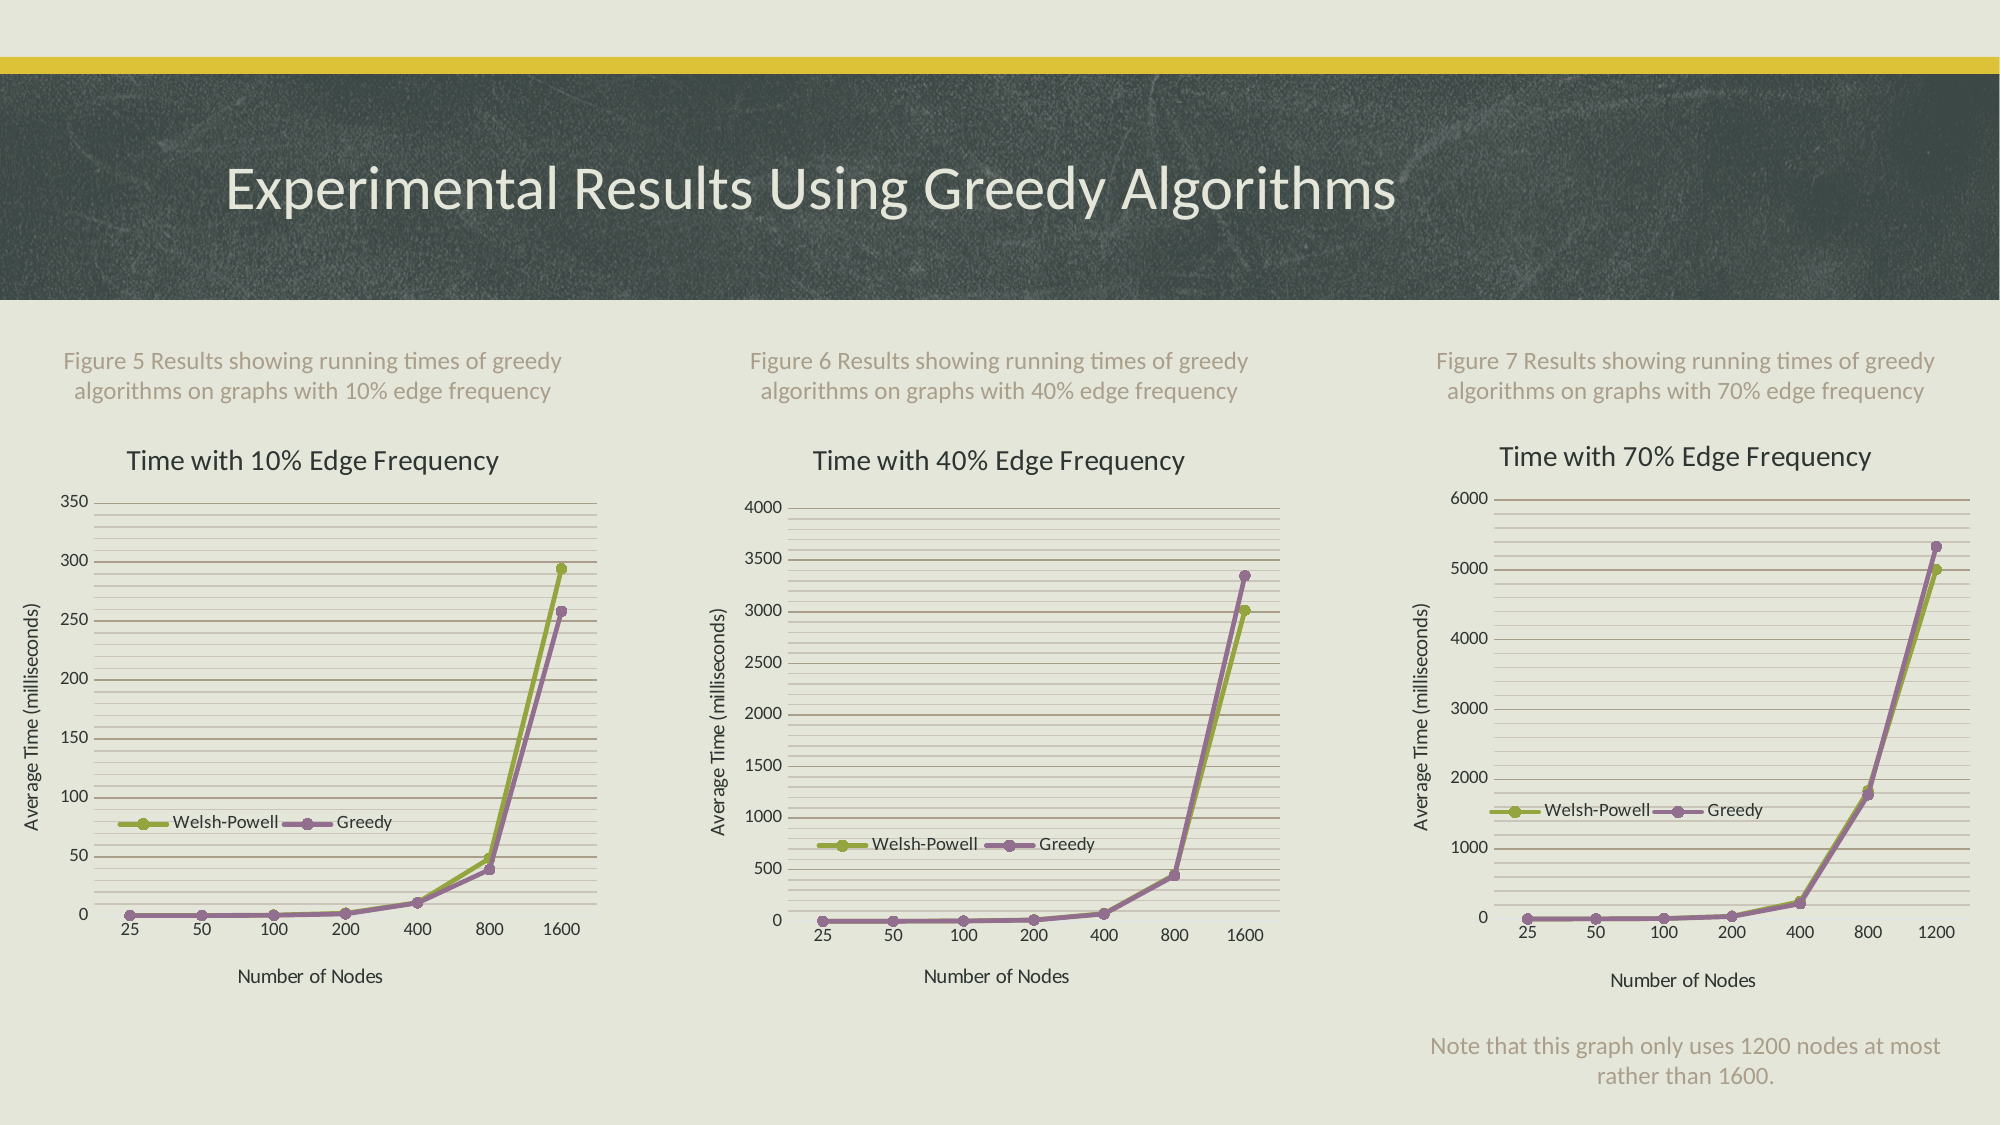

# Experimental Results Using Greedy Algorithms
Figure 6 Results showing running times of greedy algorithms on graphs with 40% edge frequency
Figure 7 Results showing running times of greedy algorithms on graphs with 70% edge frequency
Figure 5 Results showing running times of greedy algorithms on graphs with 10% edge frequency

### Chart: Time with 70% Edge Frequency

| Category |  |  |
|---|---|---|
| 25 | 0.29 | 0.26 |
| 50 | 1.06 | 0.94 |
| 100 | 6.34 | 5.74 |
| 200 | 39.98 | 34.96 |
| 400 | 249.26 | 218.0 |
| 800 | 1834.76 | 1777.56 |
| 1200 | 5003.48 | 5330.66 |

### Chart: Time with 10% Edge Frequency

| Category |  |  |
|---|---|---|
| 25 | 0.2200000000710129 | 0.1699999998847484 |
| 50 | 0.2499999999592541 | 0.15000000002910327 |
| 100 | 0.6499999999534334 | 0.42000000001862603 |
| 200 | 2.229999999934802 | 1.6000000000232792 |
| 400 | 11.260000000048581 | 10.91000000030178 |
| 800 | 48.71000000020133 | 39.21000000020718 |
| 1600 | 294.430000000039 | 258.2999999998366 |

### Chart: Time with 40% Edge Frequency

| Category |  |  |
|---|---|---|
| 25 | 0.15000000021682336 | 0.13000000035681275 |
| 50 | 0.42999999986495807 | 0.4300000002200247 |
| 100 | 2.3200000001466785 | 2.010000000160649 |
| 200 | 12.86999999990216 | 10.729999999771785 |
| 400 | 74.91000000081837 | 70.17000000014664 |
| 800 | 451.87999999981196 | 441.7300000004524 |
| 1600 | 3015.600000000053 | 3348.8333333322066 |
Note that this graph only uses 1200 nodes at most rather than 1600.